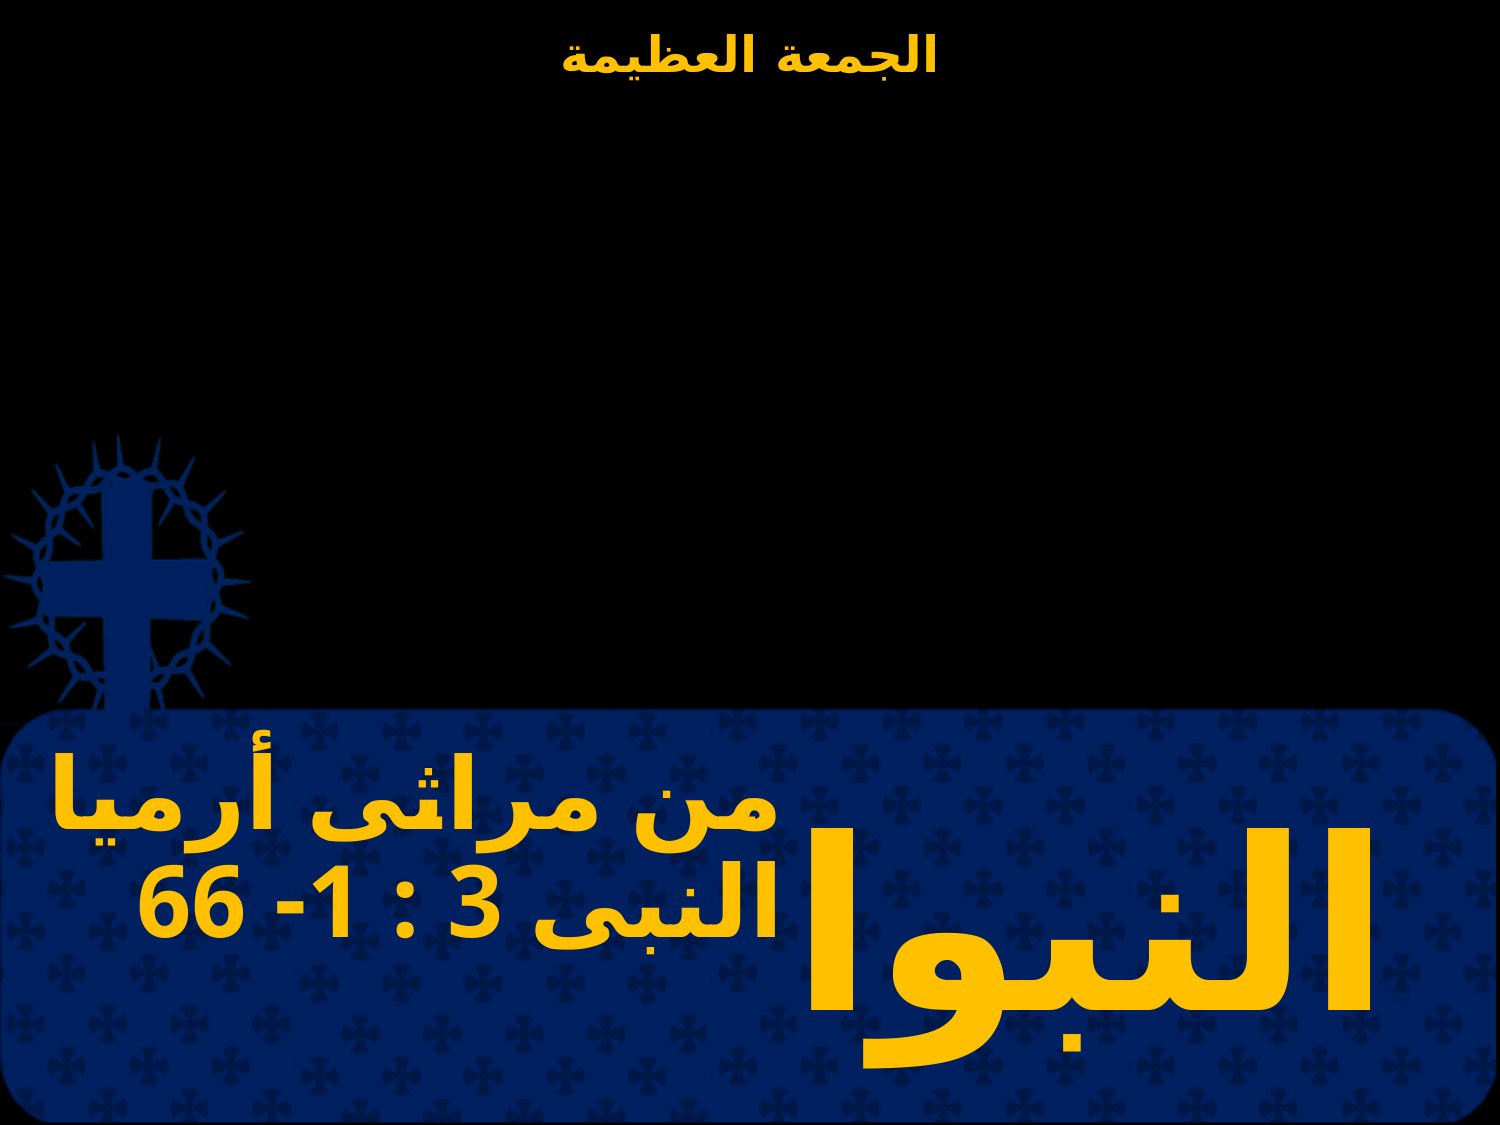

# من مراثى أرميا النبى 3 : 1- 66